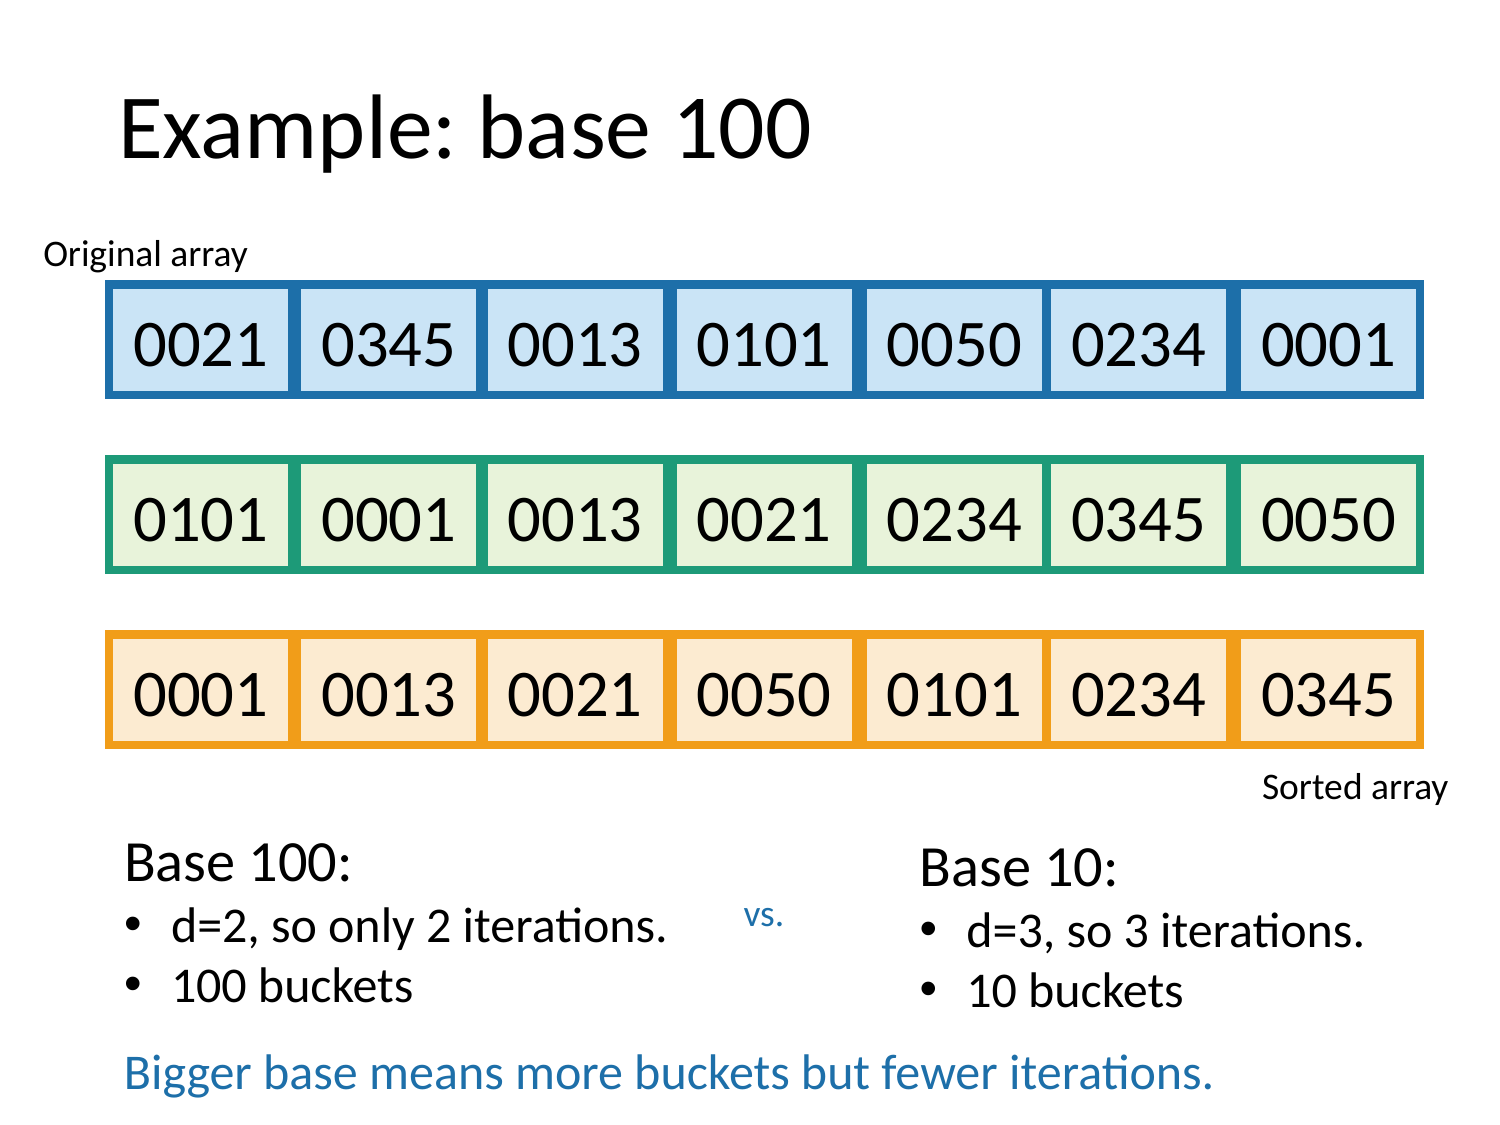

# Example: base 100
Original array
0021
0345
0013
0101
0050
0234
0001
0101
0001
0013
0021
0234
0345
0050
0001
0013
0021
0050
0101
0234
0345
Sorted array
Base 100:
d=2, so only 2 iterations.
100 buckets
Base 10:
d=3, so 3 iterations.
10 buckets
vs.
Bigger base means more buckets but fewer iterations.